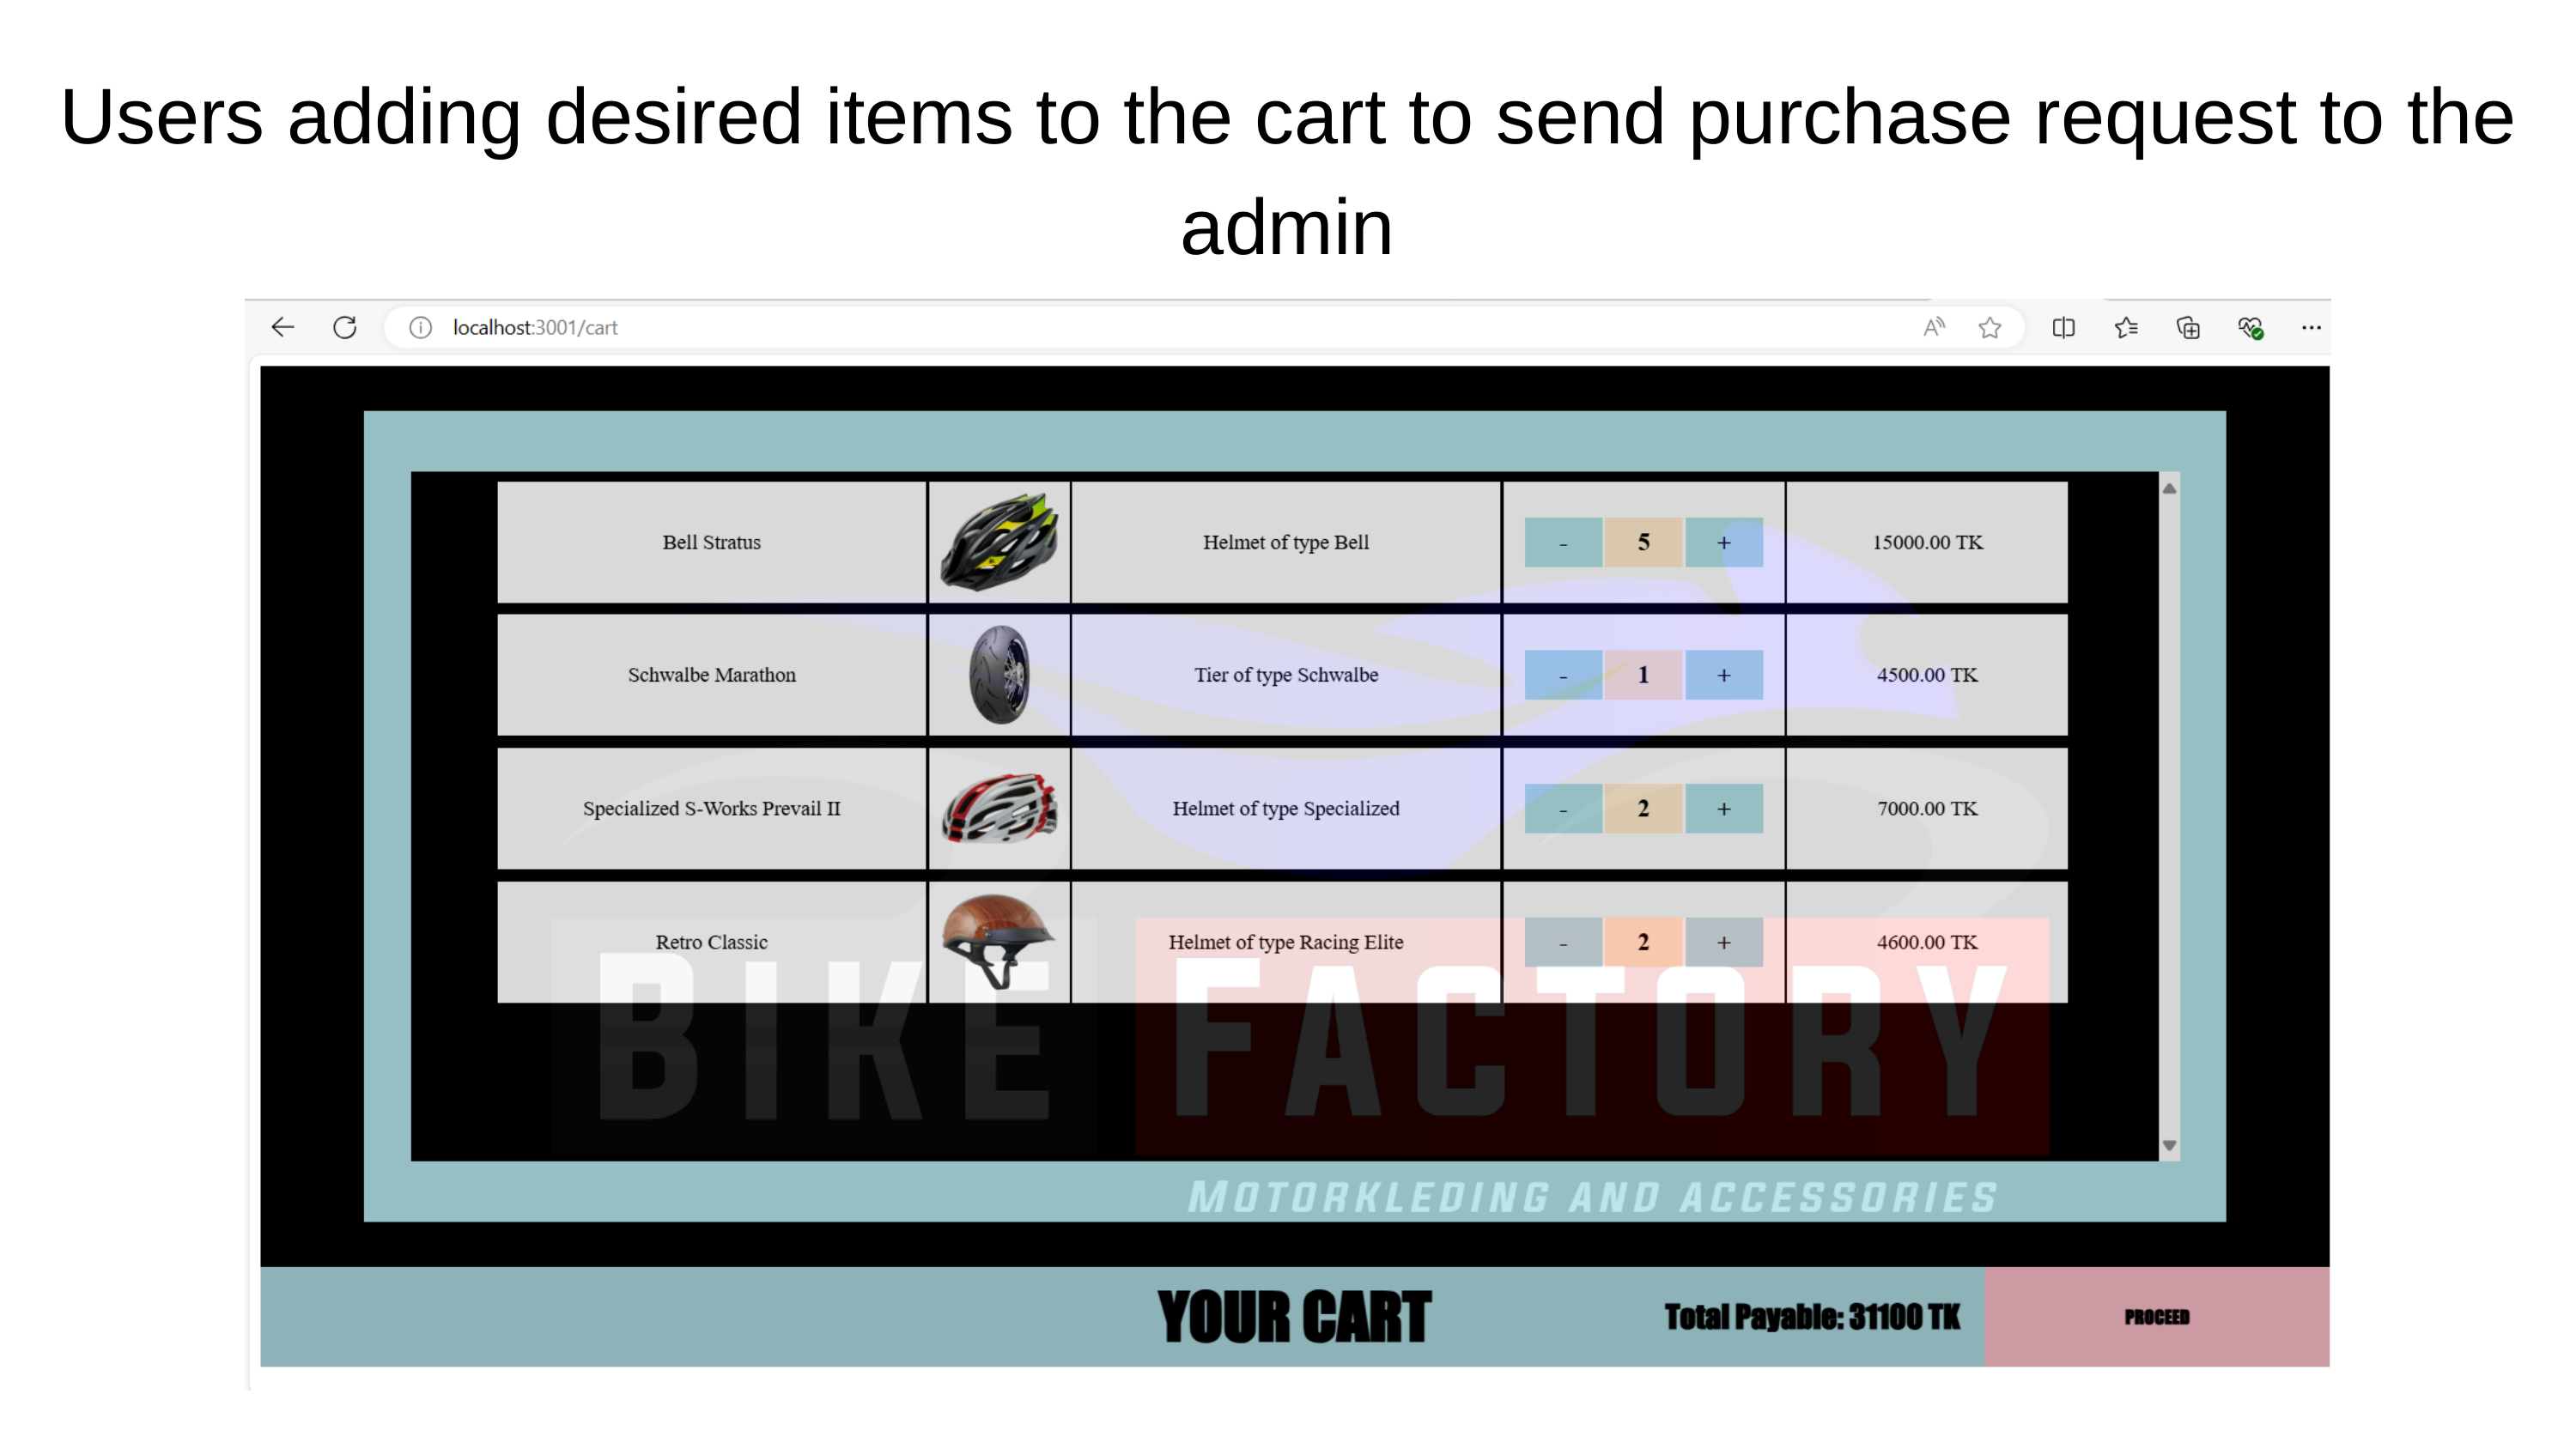

Users adding desired items to the cart to send purchase request to the admin